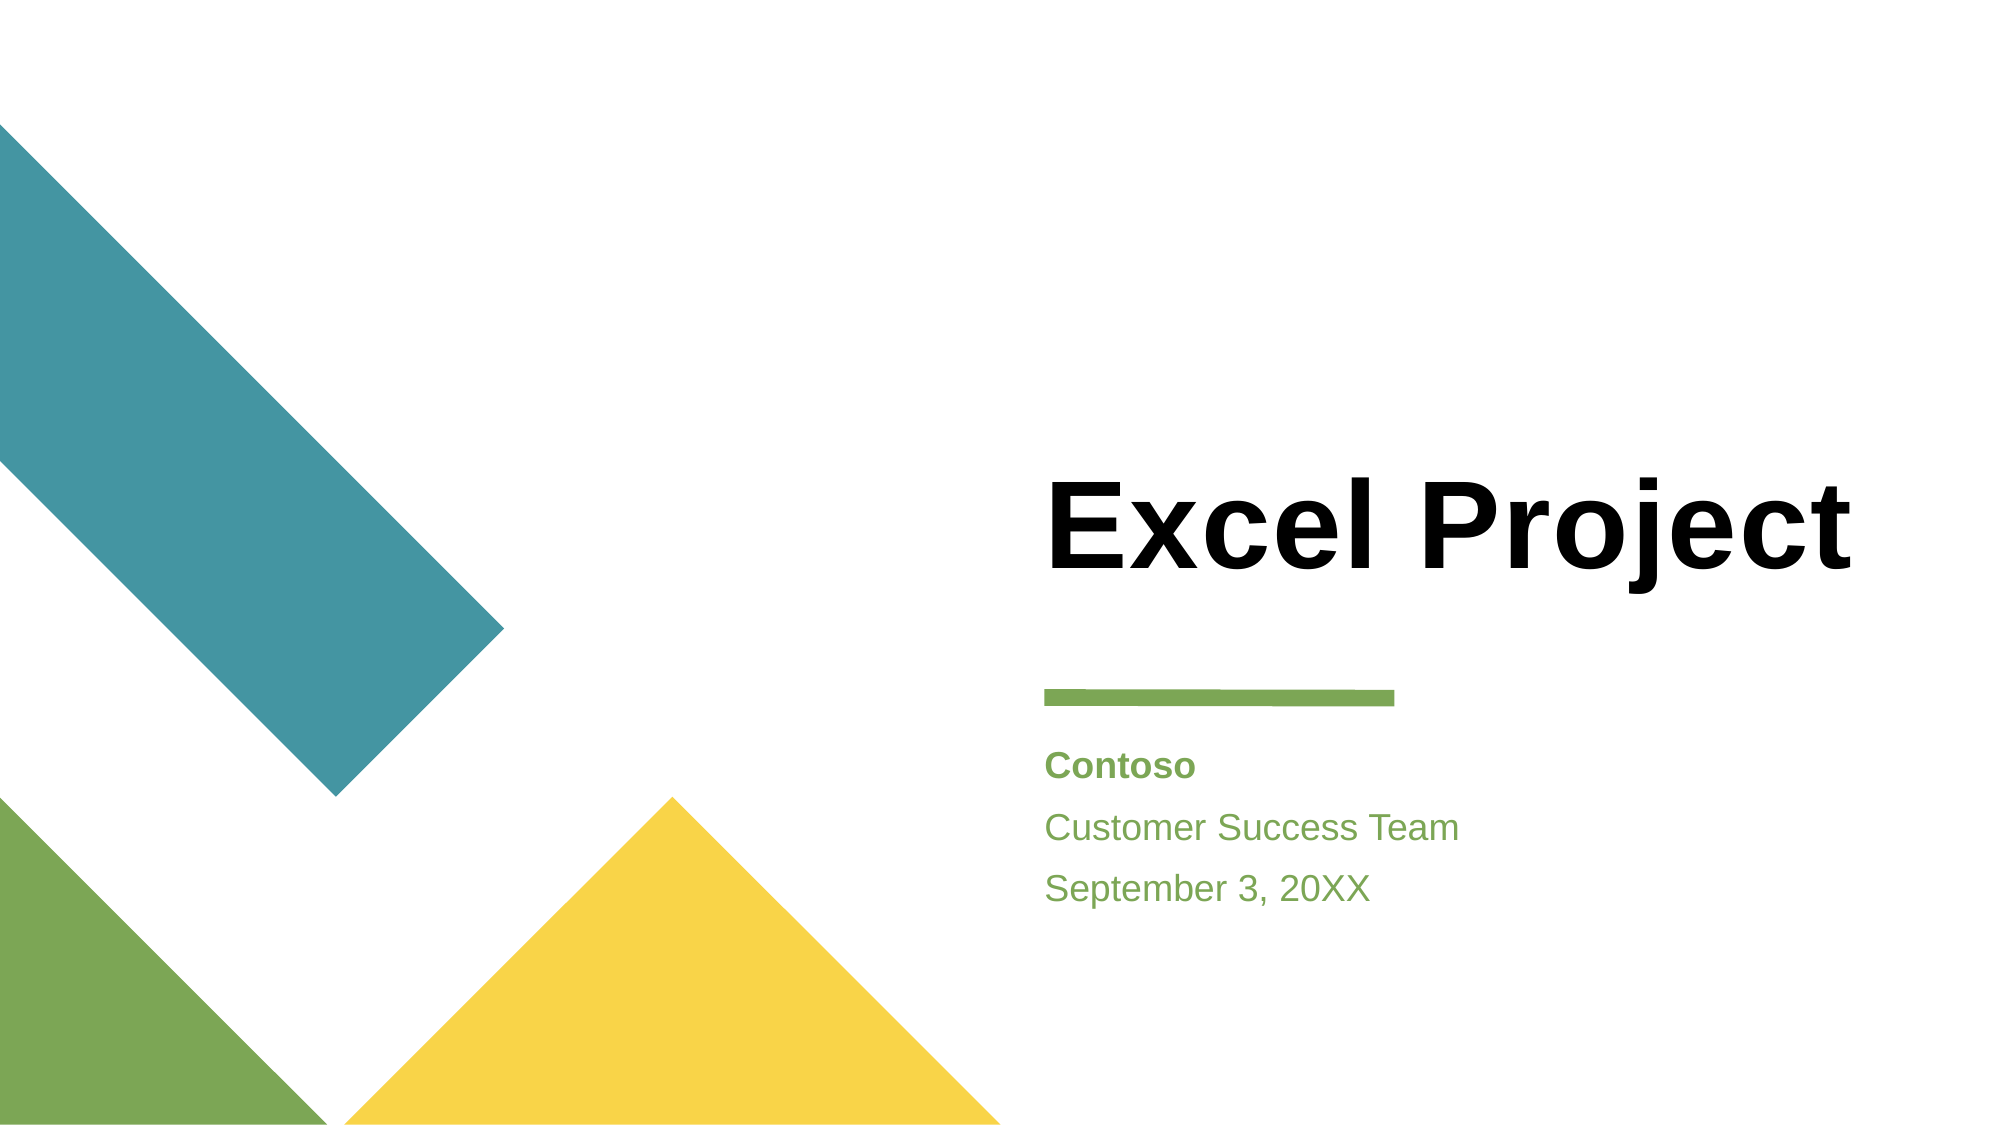

# Excel Project
Contoso
Customer Success Team
September 3, 20XX